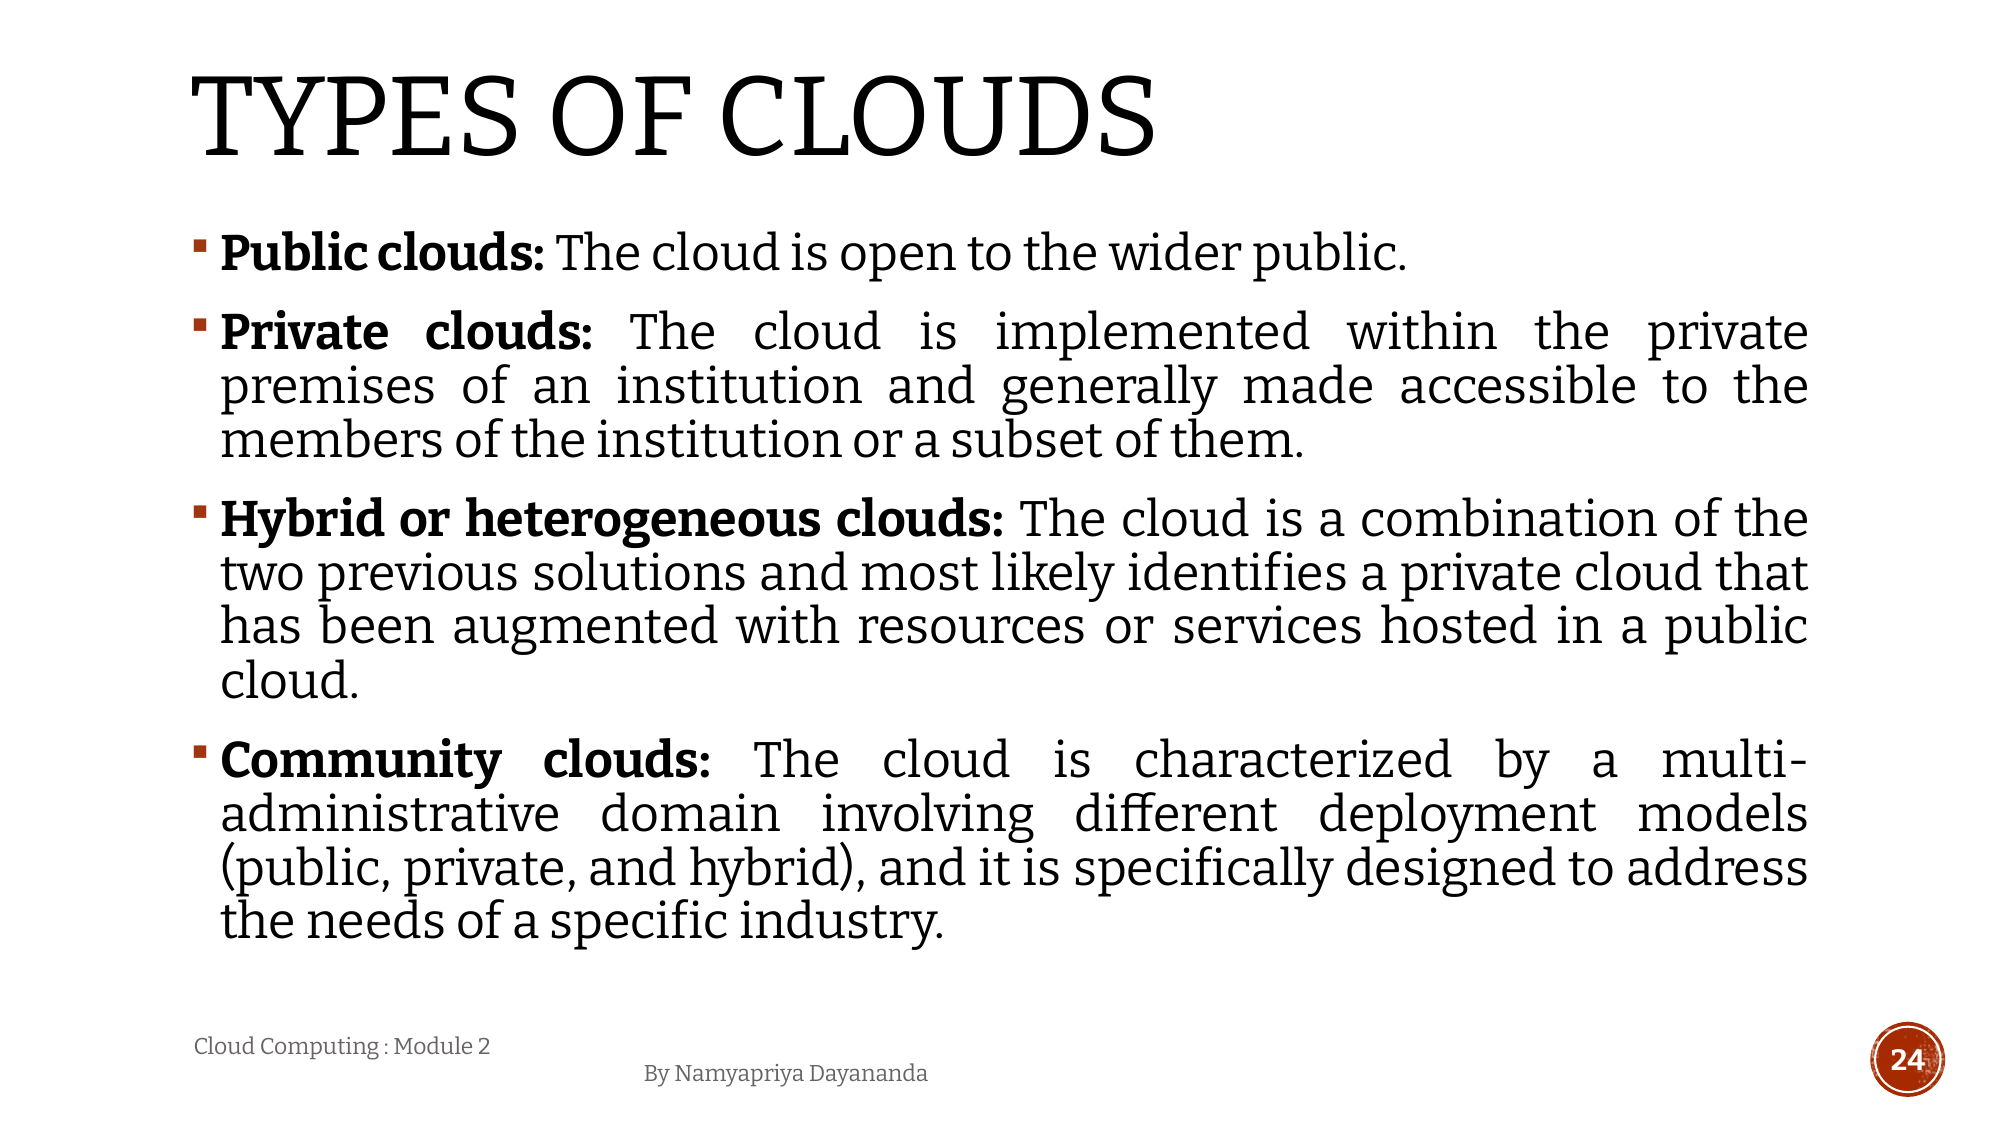

# TYPES OF CLOUDS
Public clouds: The cloud is open to the wider public.
Private clouds: The cloud is implemented within the private premises of an institution and generally made accessible to the members of the institution or a subset of them.
Hybrid or heterogeneous clouds: The cloud is a combination of the two previous solutions and most likely identifies a private cloud that has been augmented with resources or services hosted in a public cloud.
Community clouds: The cloud is characterized by a multi-administrative domain involving different deployment models (public, private, and hybrid), and it is specifically designed to address the needs of a specific industry.
Cloud Computing : Module 2                                                   										By Namyapriya Dayananda
24